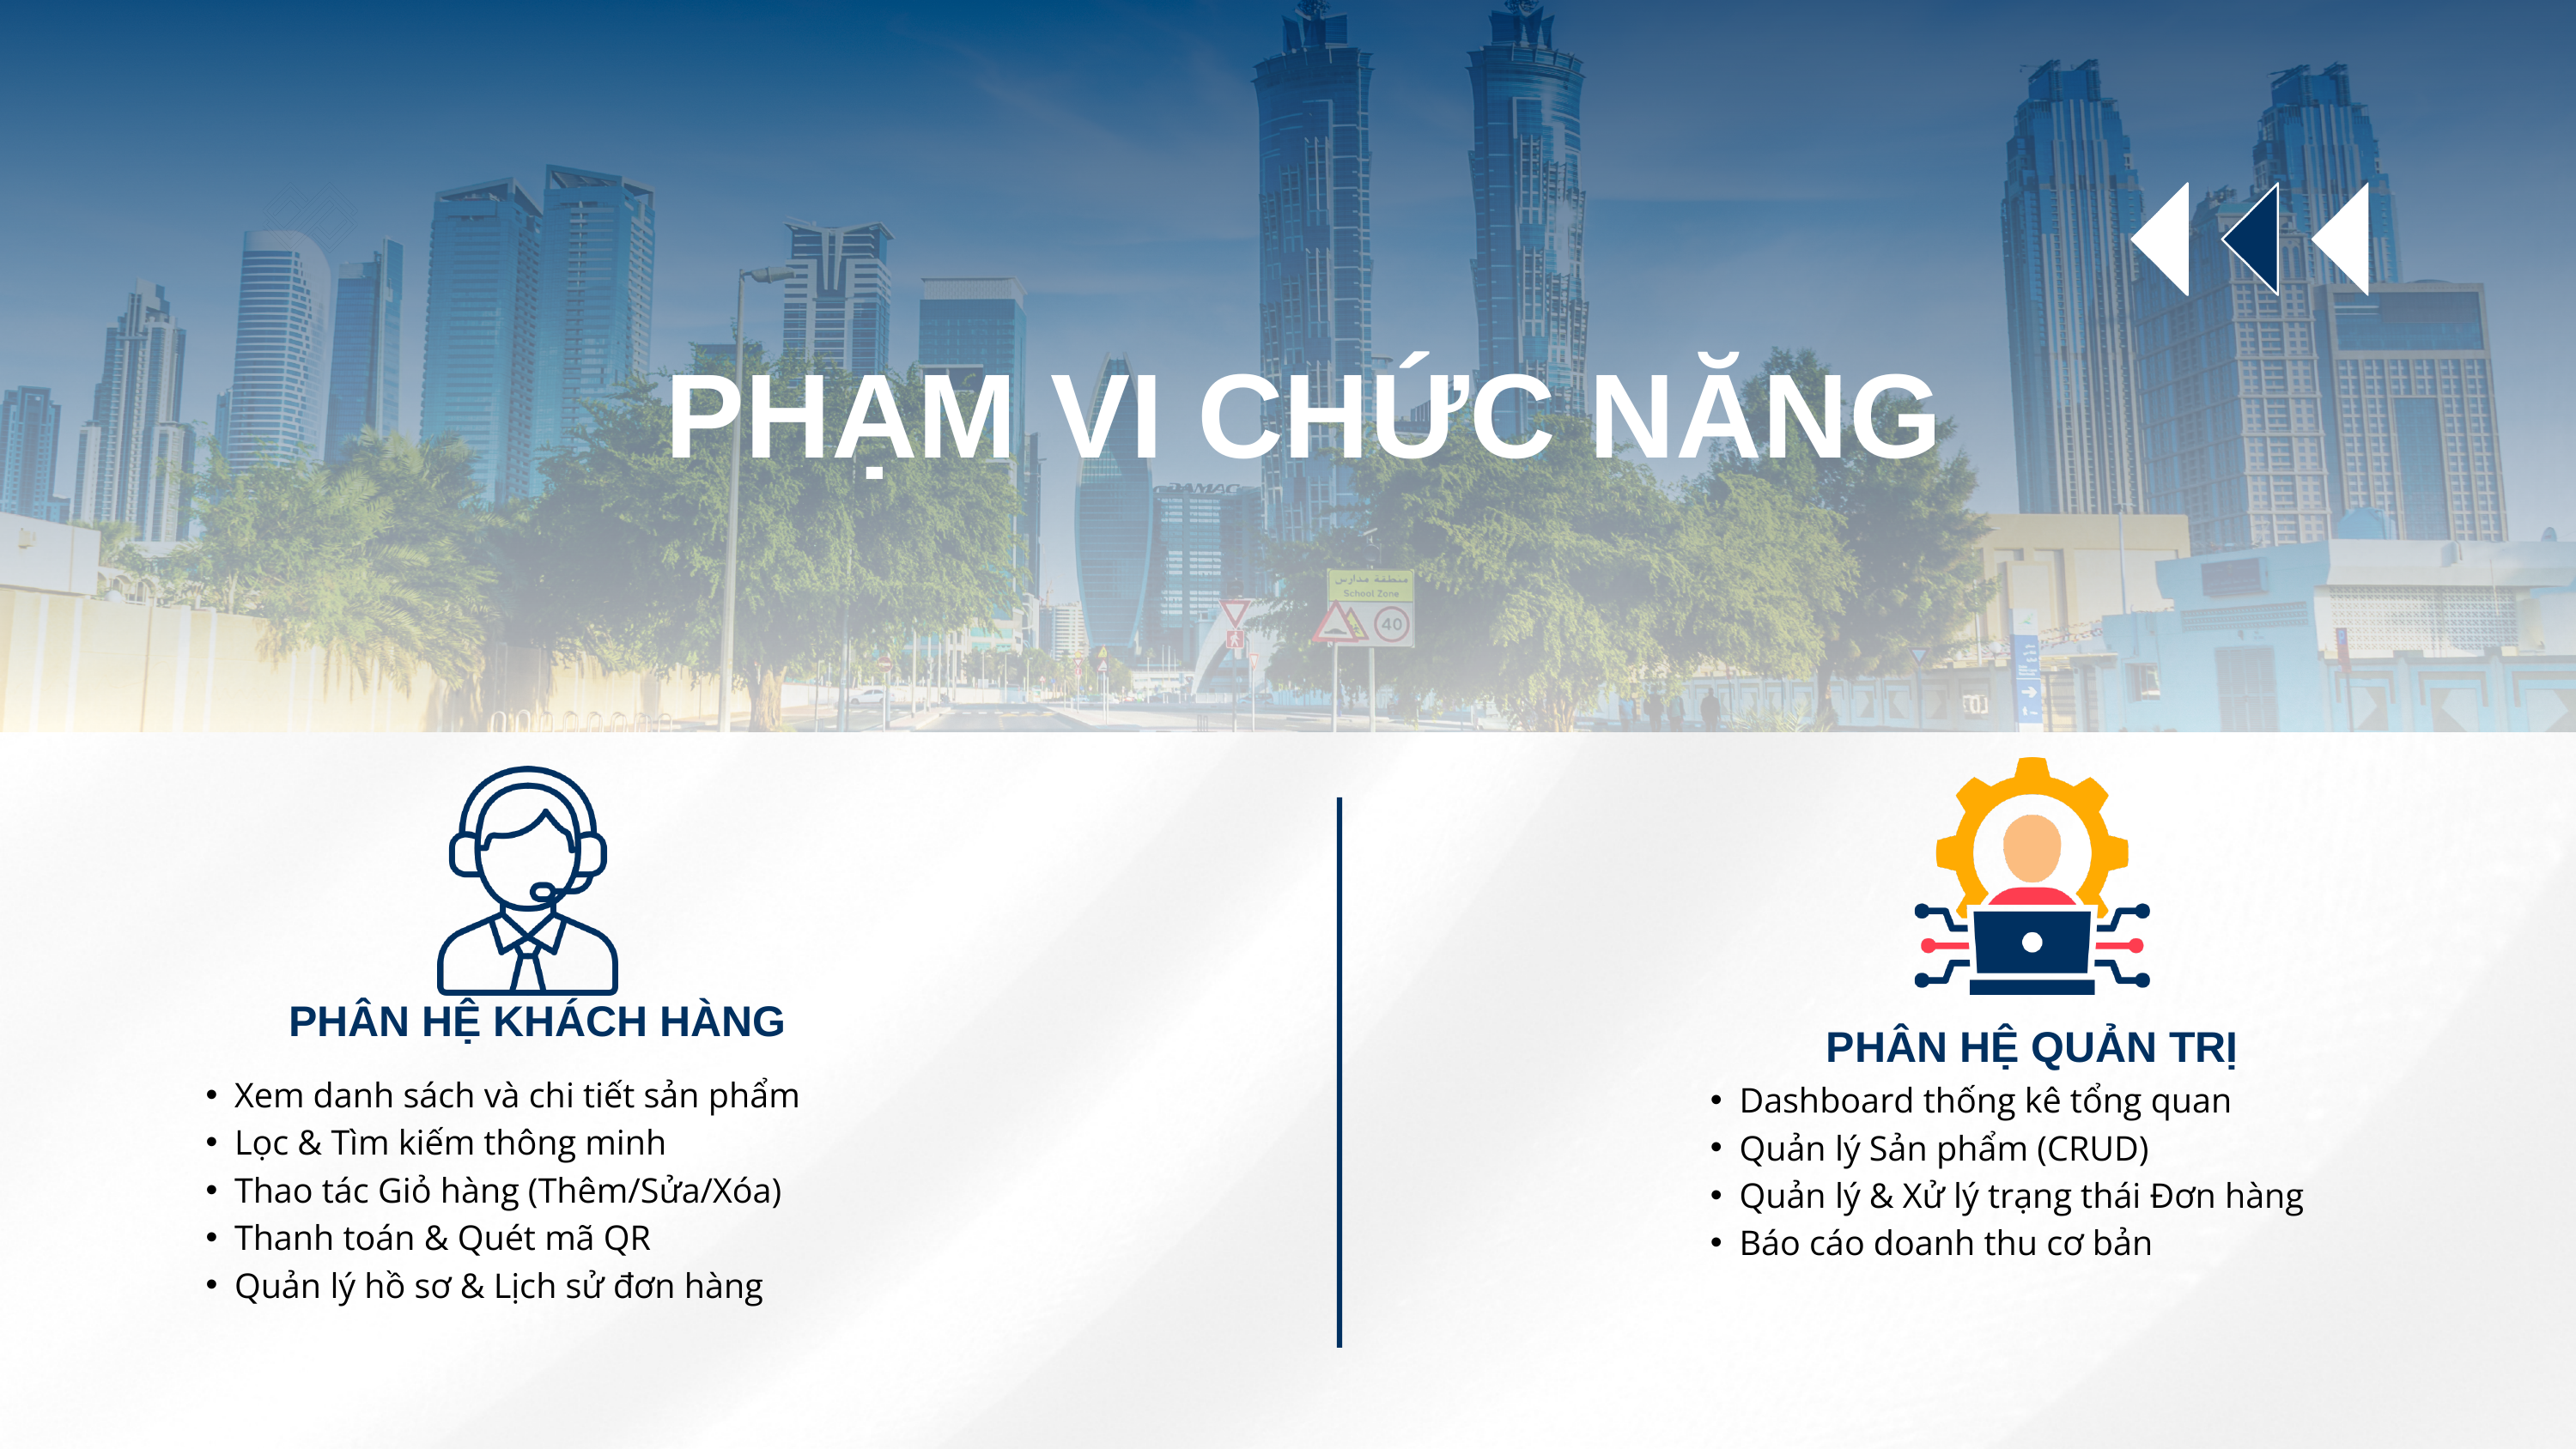

PHẠM VI CHỨC NĂNG

PHÂN HỆ KHÁCH HÀNG
PHÂN HỆ QUẢN TRỊ
Xem danh sách và chi tiết sản phẩm
Lọc & Tìm kiếm thông minh
Thao tác Giỏ hàng (Thêm/Sửa/Xóa)
Thanh toán & Quét mã QR
Quản lý hồ sơ & Lịch sử đơn hàng
Dashboard thống kê tổng quan
Quản lý Sản phẩm (CRUD)
Quản lý & Xử lý trạng thái Đơn hàng
Báo cáo doanh thu cơ bản